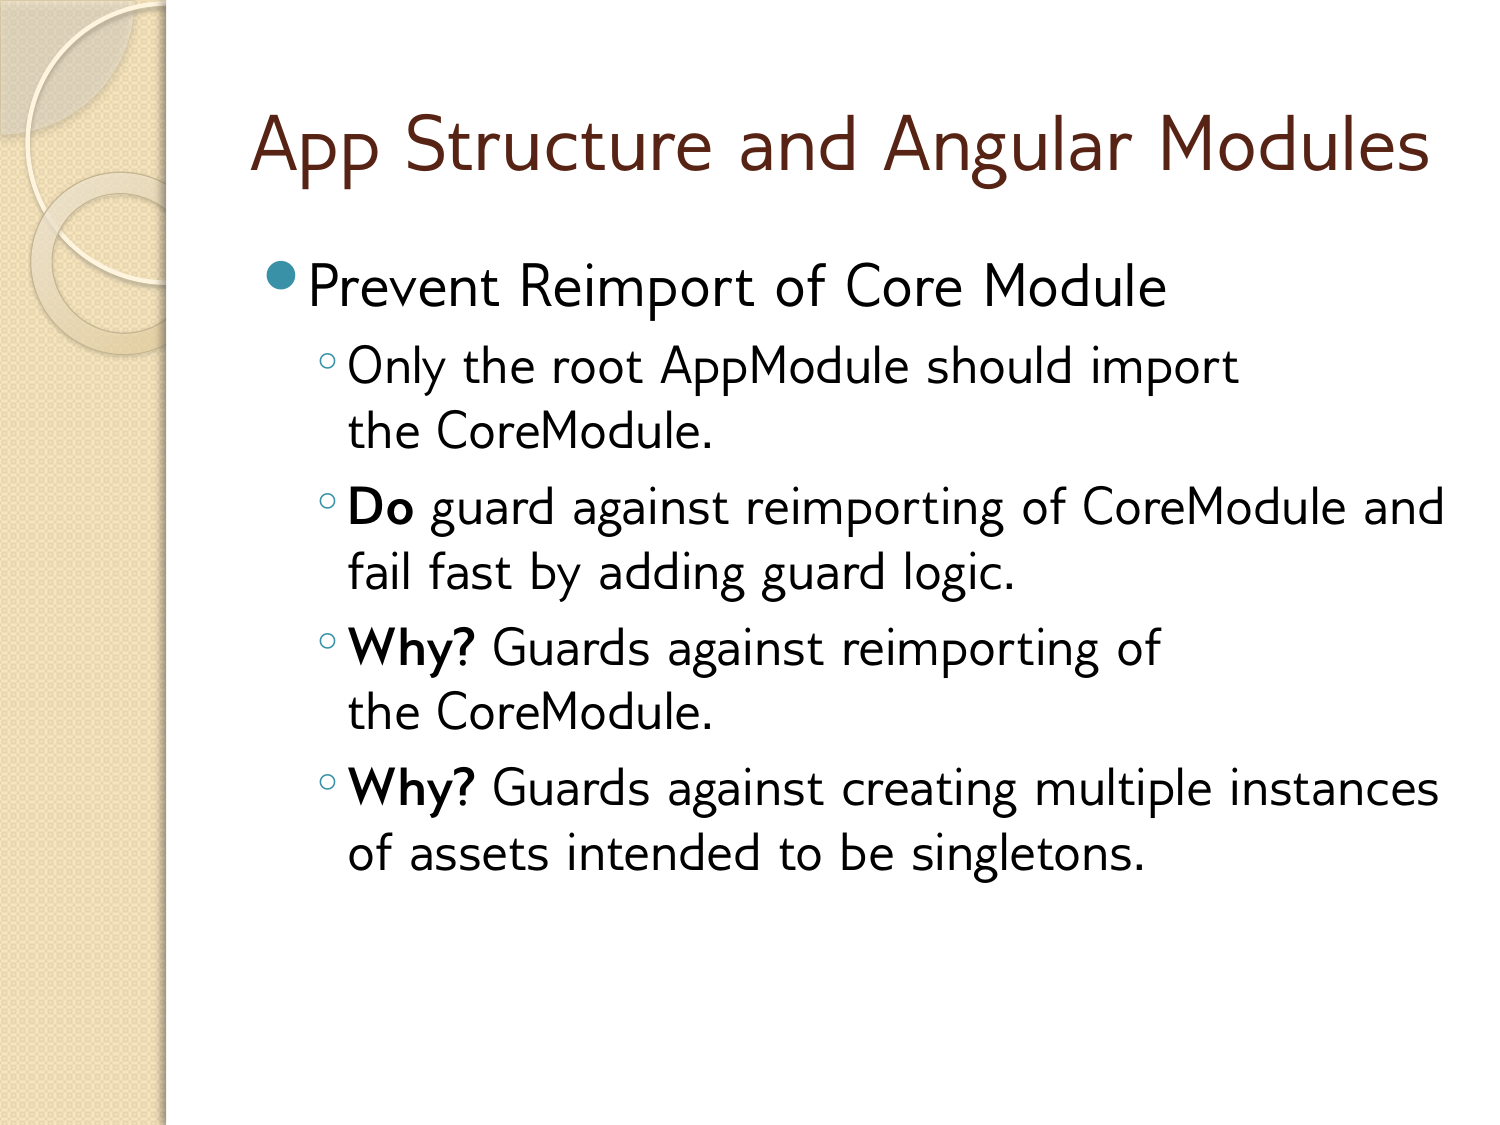

# App Structure and Angular Modules
Prevent Reimport of Core Module
Only the root AppModule should import the CoreModule.
Do guard against reimporting of CoreModule and fail fast by adding guard logic.
Why? Guards against reimporting of the CoreModule.
Why? Guards against creating multiple instances of assets intended to be singletons.